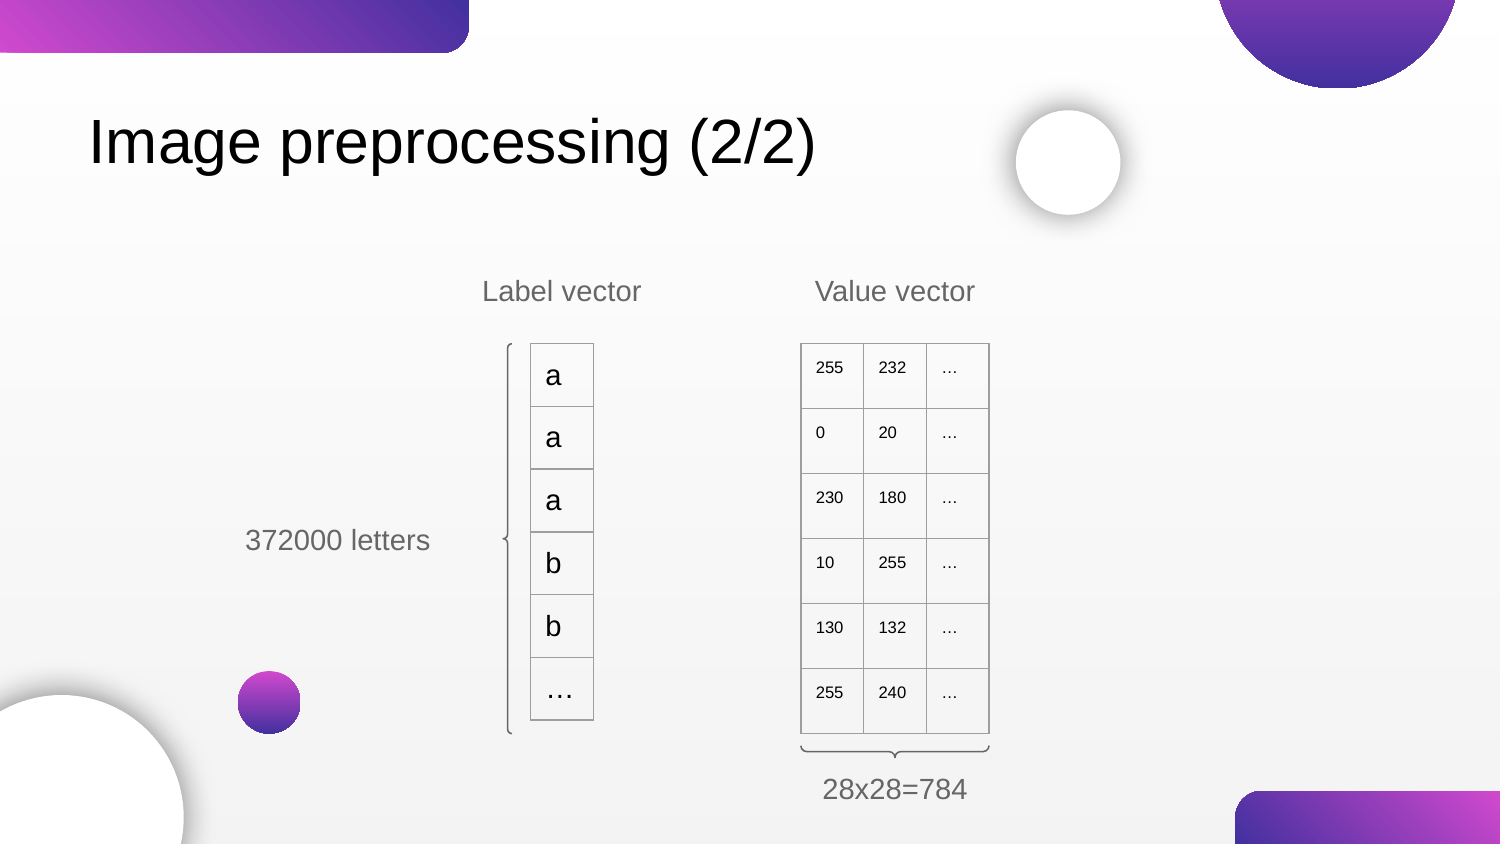

# Image preprocessing (2/2)

Label vector
Value vector
| 255 | 232 | … |
| --- | --- | --- |
| 0 | 20 | … |
| 230 | 180 | … |
| 10 | 255 | … |
| 130 | 132 | … |
| 255 | 240 | … |

| a |
| --- |
| a |
| a |
| b |
| b |
| … |
372000 letters

28x28=784